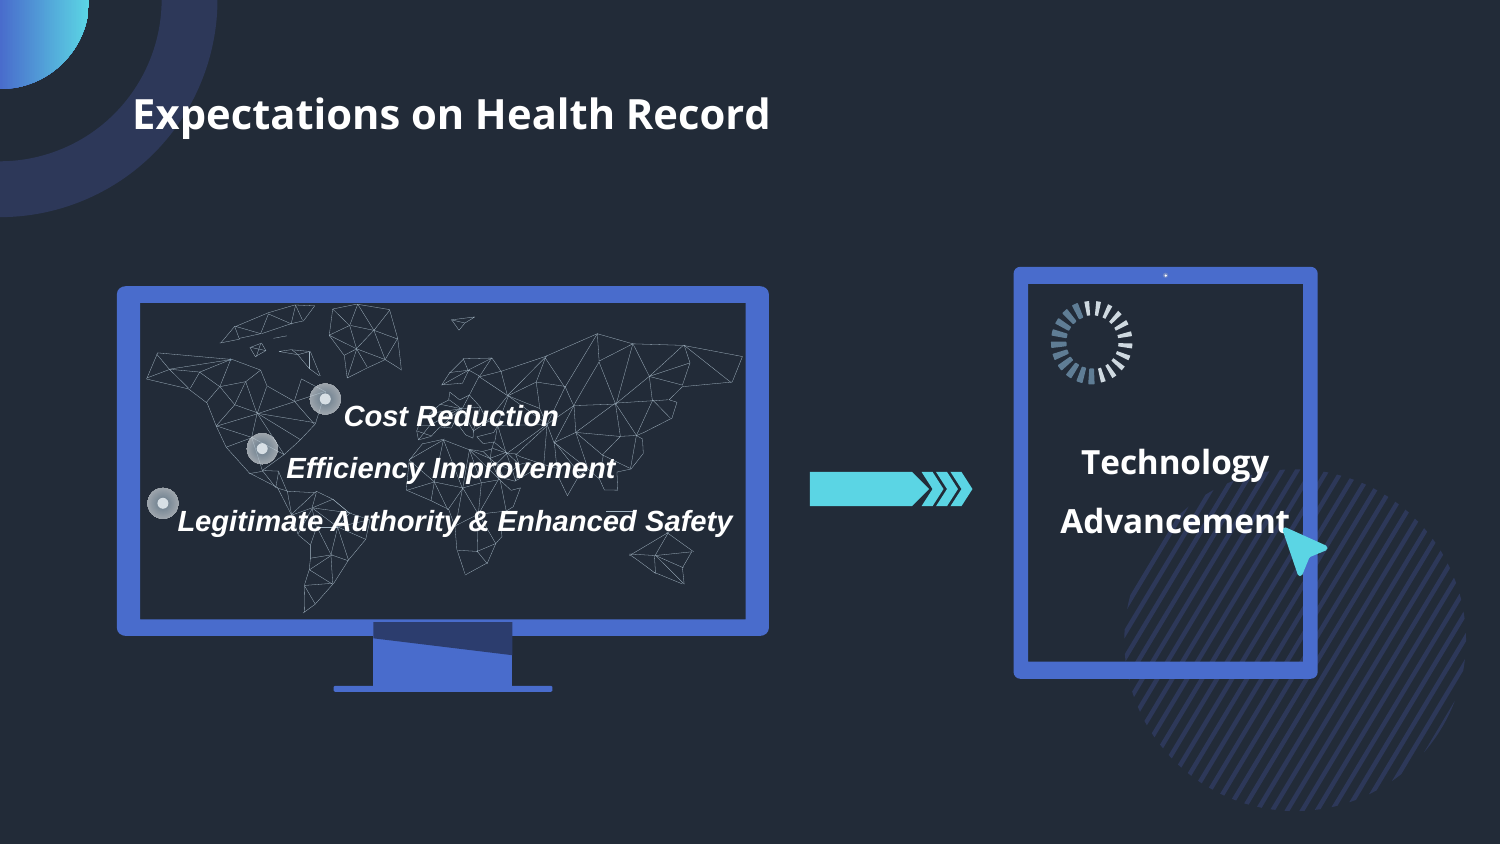

# Expectations on Health Record

  Cost Reduction
  Efficiency Improvement
   Legitimate Authority & Enhanced Safety
Technology
Advancement